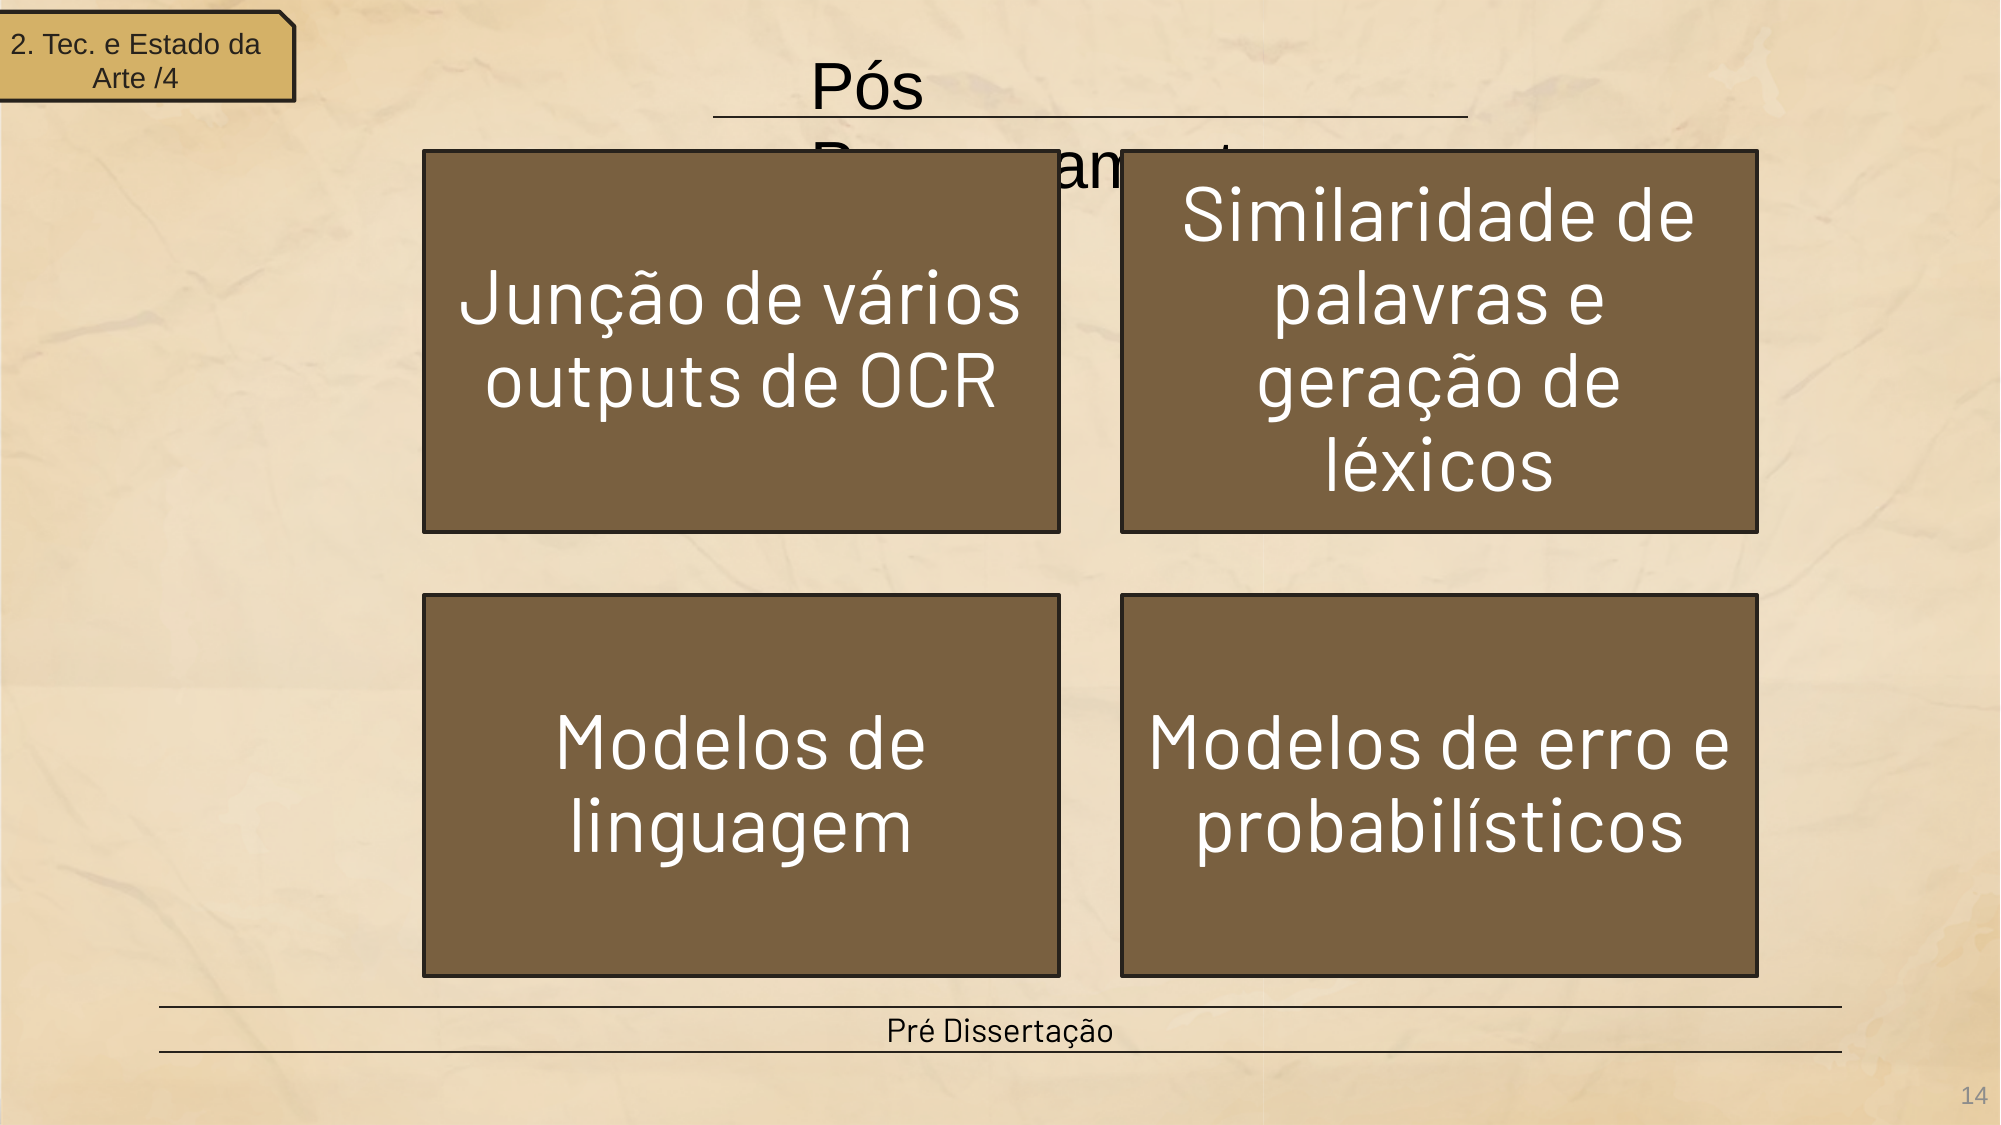

2. Tec. e Estado da Arte /4
Pós Processamento

Junção de vários outputs de OCR
Similaridade de palavras e geração de léxicos
Modelos de linguagem
Modelos de erro e probabilísticos
Pré Dissertação
14